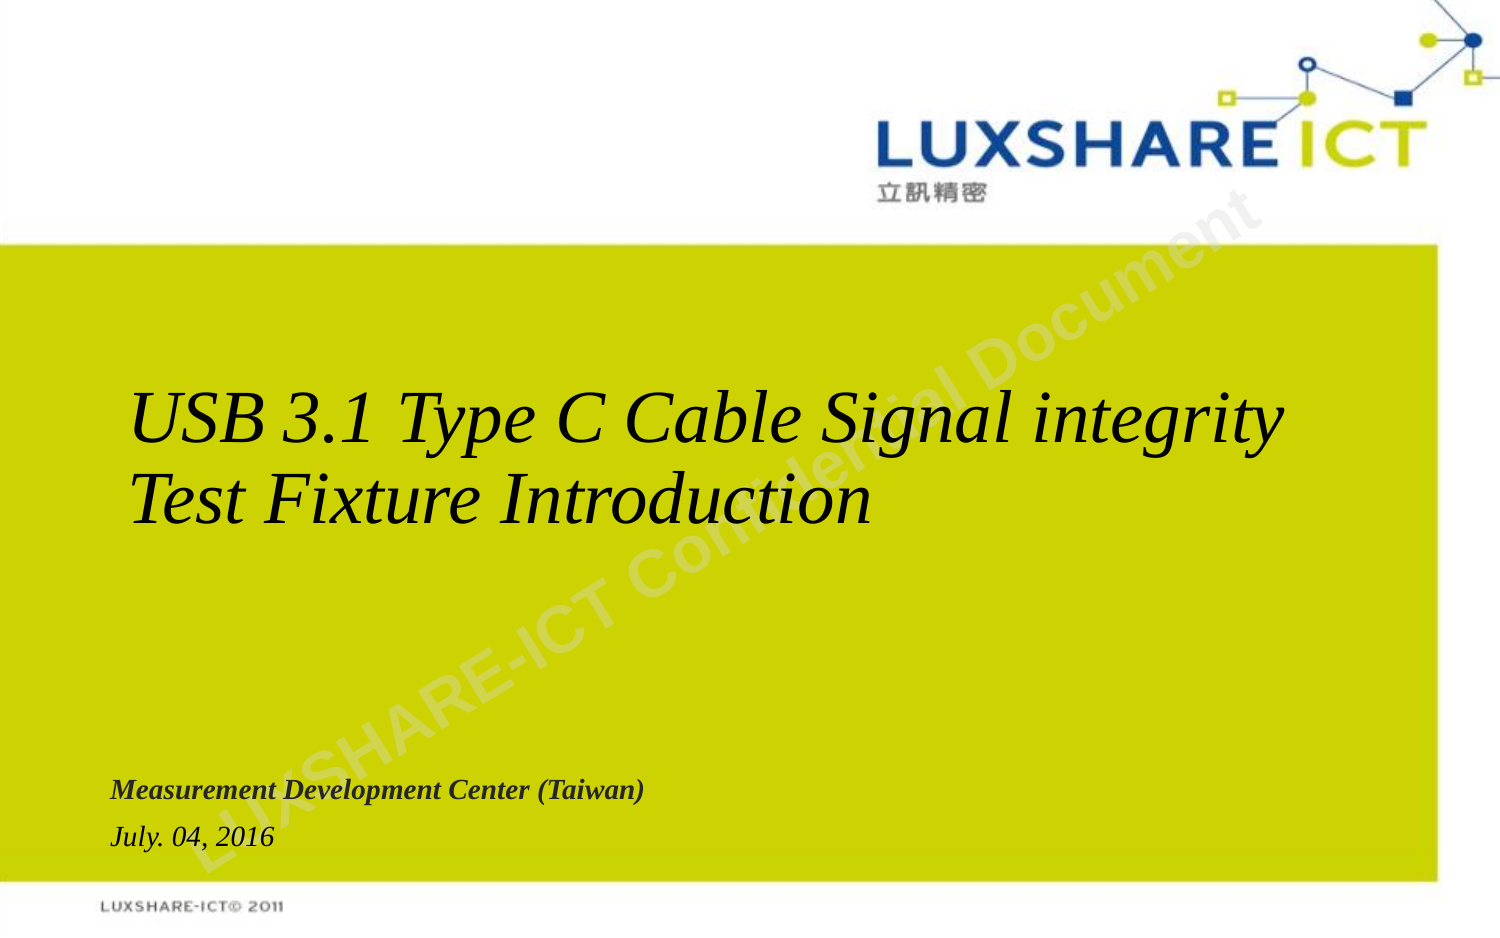

# USB 3.1 Type C Cable Signal integrity Test Fixture Introduction
Measurement Development Center (Taiwan)
July. 04, 2016